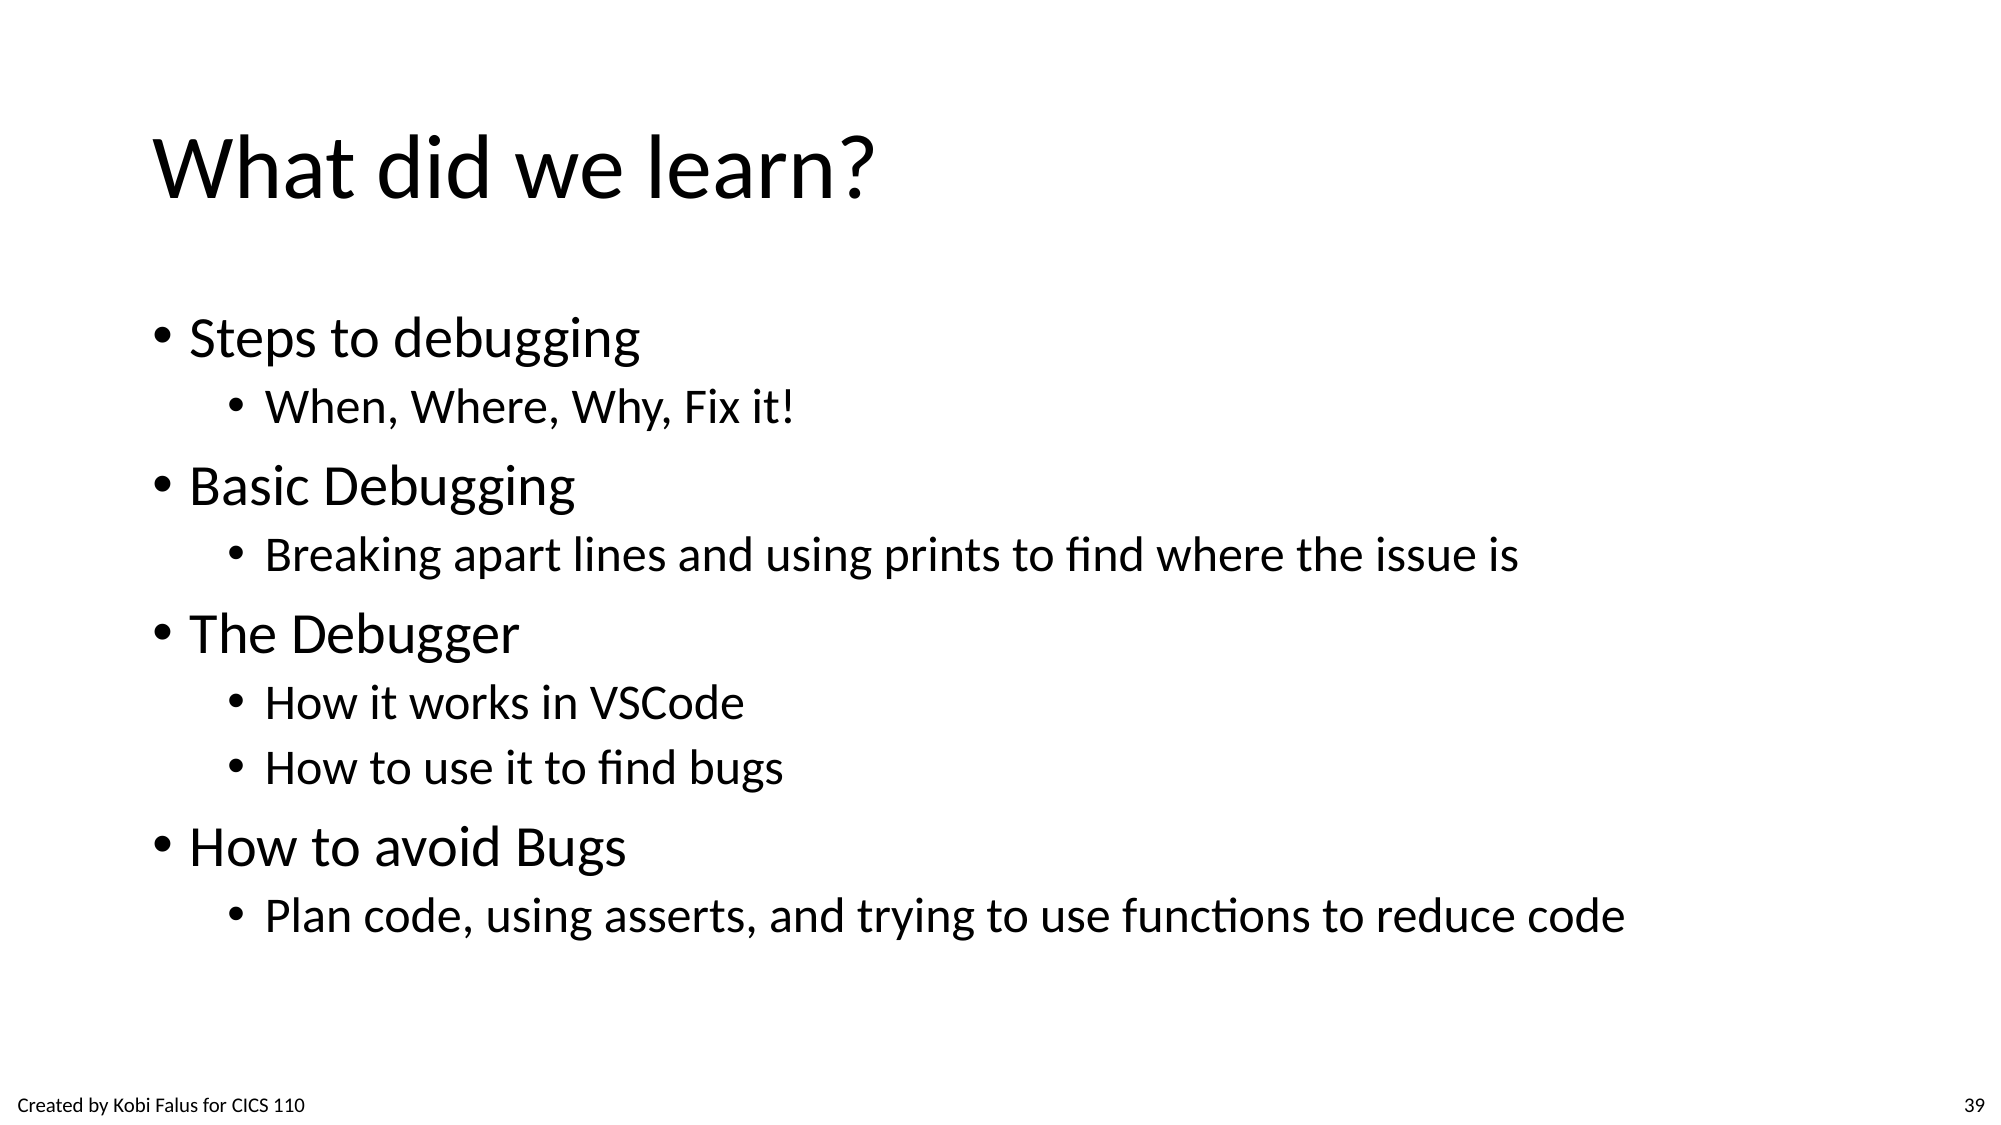

# What did we learn?
Steps to debugging
When, Where, Why, Fix it!
Basic Debugging
Breaking apart lines and using prints to find where the issue is
The Debugger
How it works in VSCode
How to use it to find bugs
How to avoid Bugs
Plan code, using asserts, and trying to use functions to reduce code